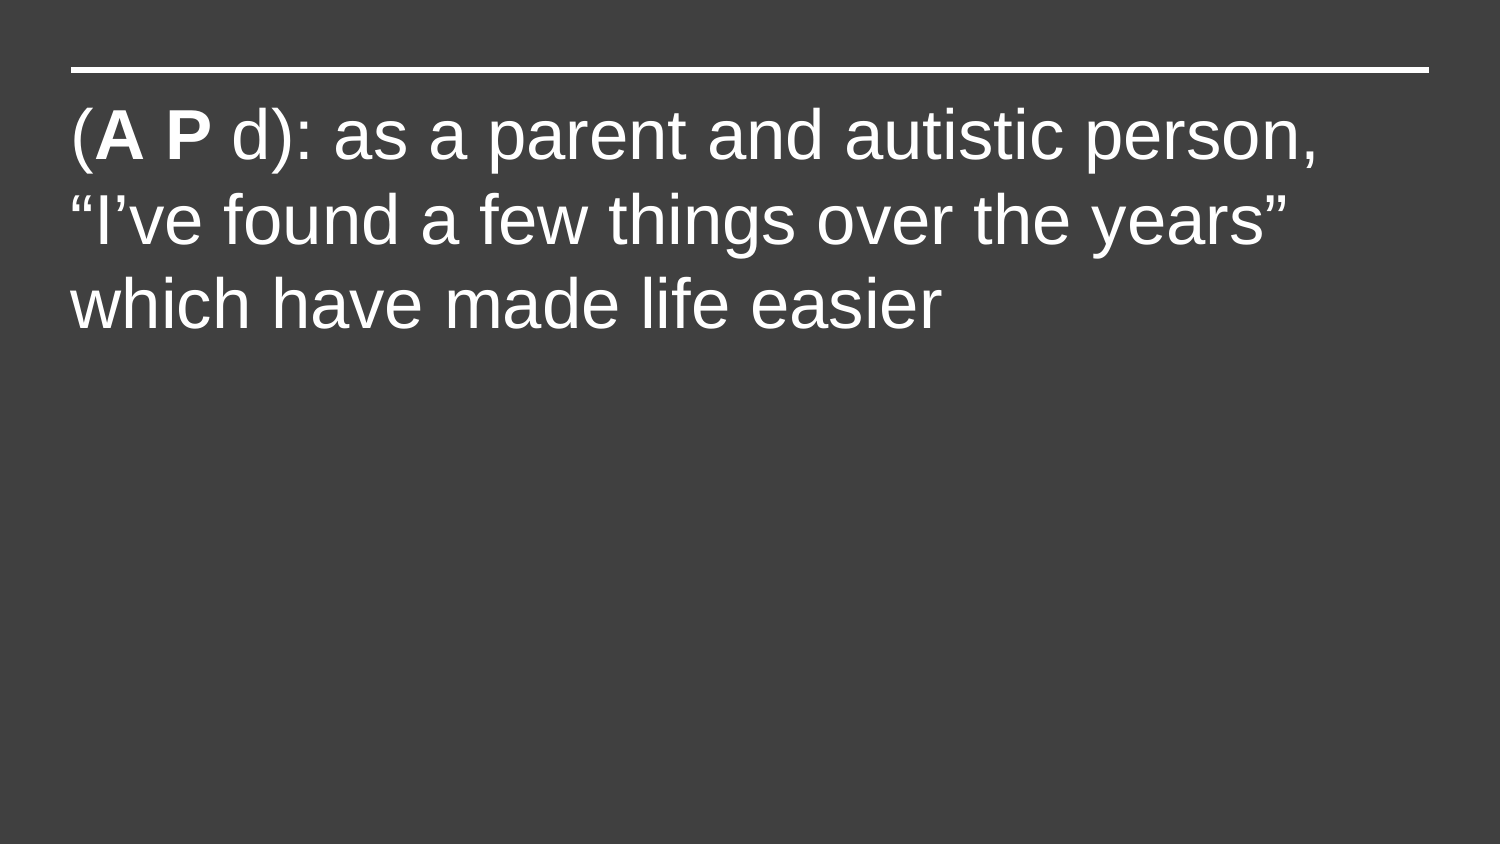

(A P d): as a parent and autistic person, “I’ve found a few things over the years” which have made life easier